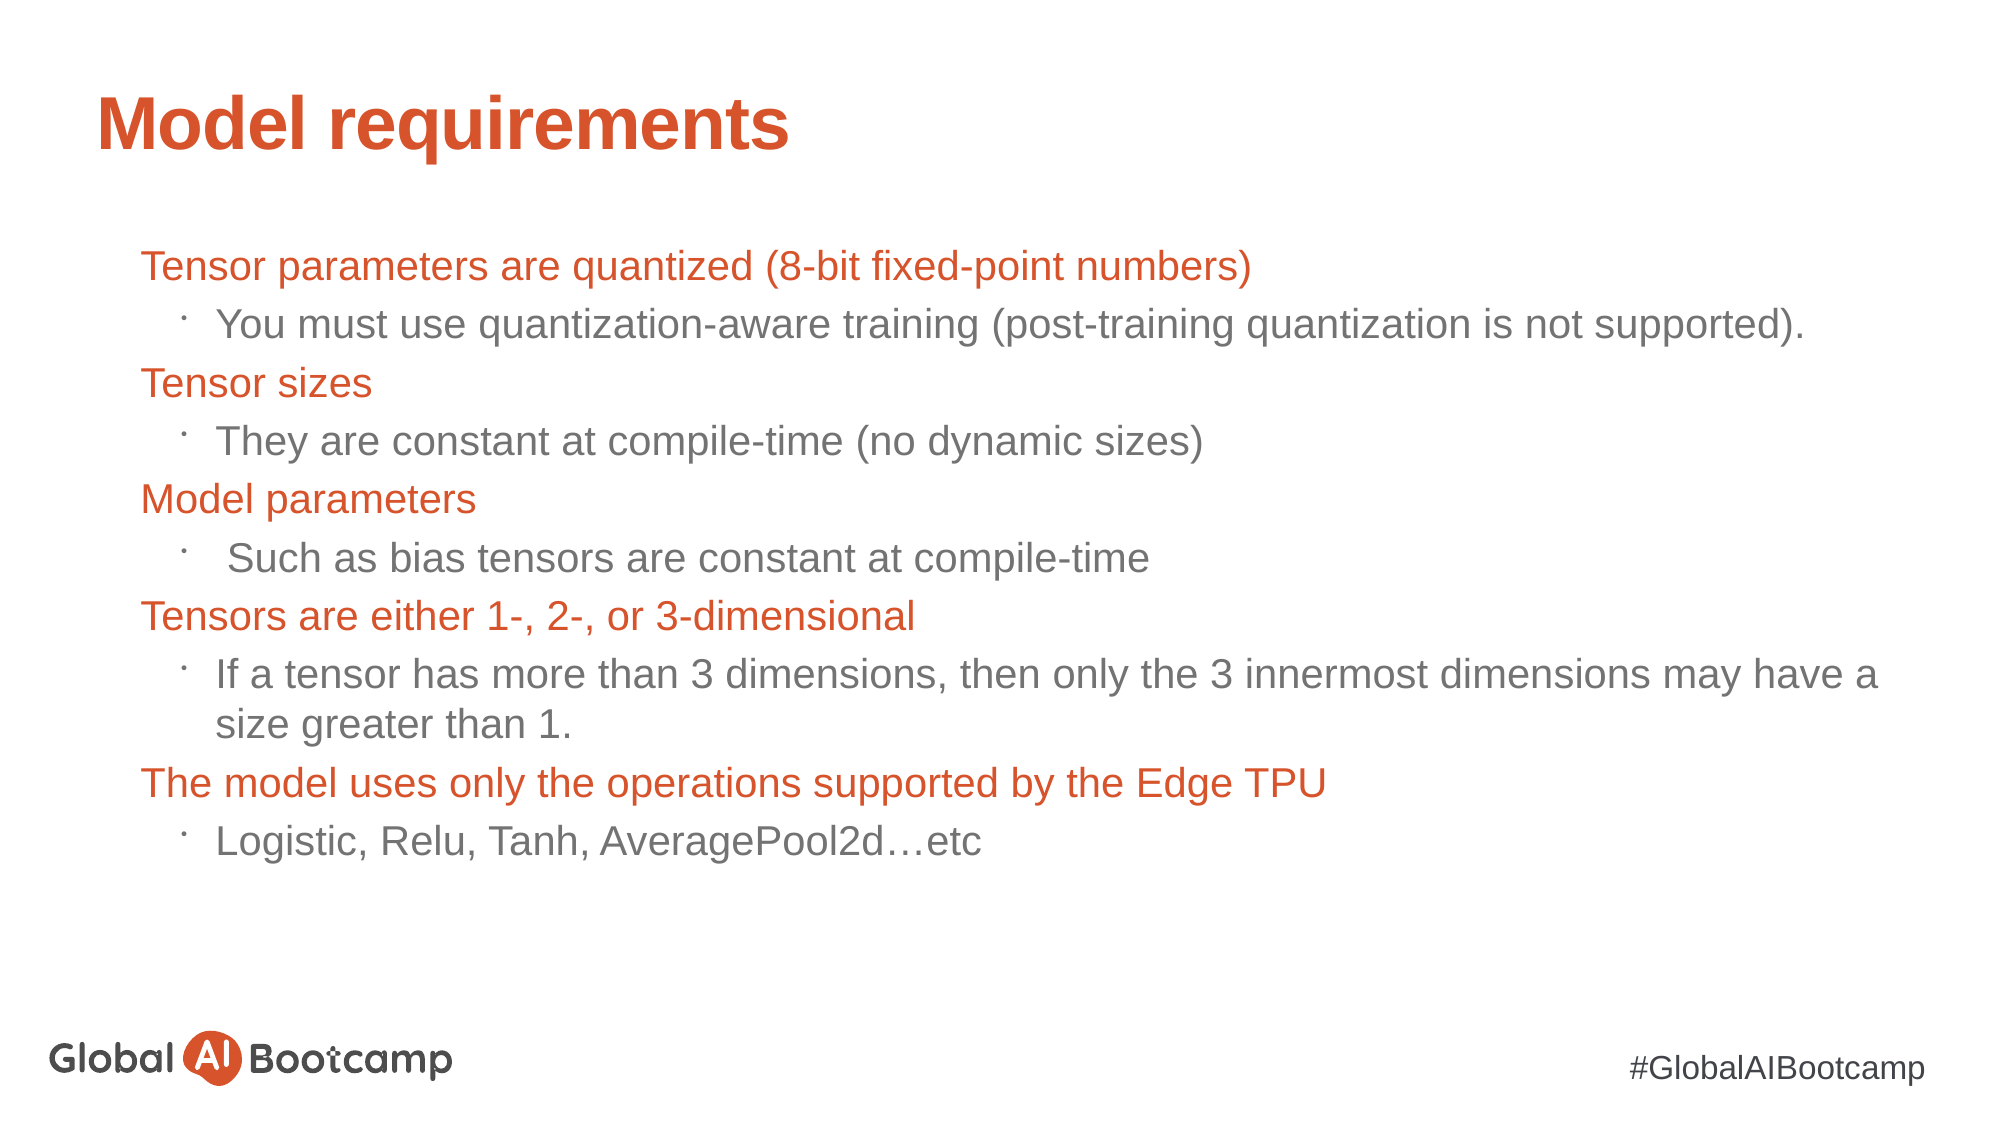

# Model requirements
Tensor parameters are quantized (8-bit fixed-point numbers)
You must use quantization-aware training (post-training quantization is not supported).
Tensor sizes
They are constant at compile-time (no dynamic sizes)
Model parameters
 Such as bias tensors are constant at compile-time
Tensors are either 1-, 2-, or 3-dimensional
If a tensor has more than 3 dimensions, then only the 3 innermost dimensions may have a size greater than 1.
The model uses only the operations supported by the Edge TPU
Logistic, Relu, Tanh, AveragePool2d…etc